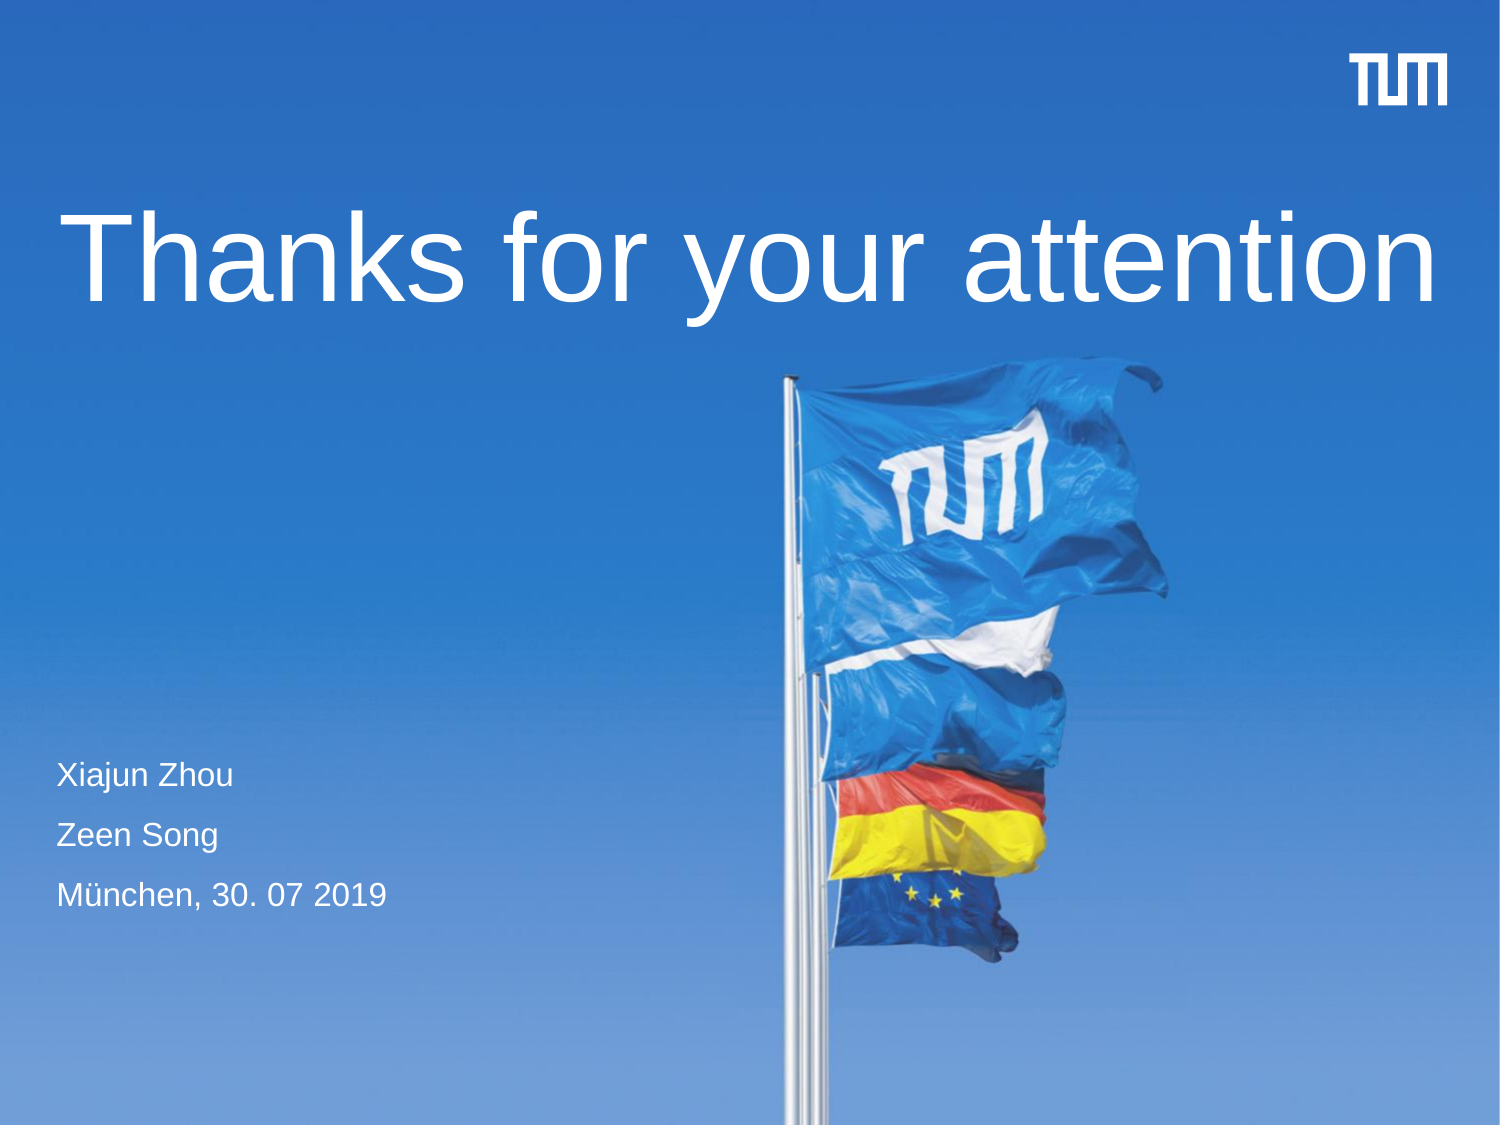

# Thanks for your attention
Xiajun Zhou
Zeen Song
München, 30. 07 2019